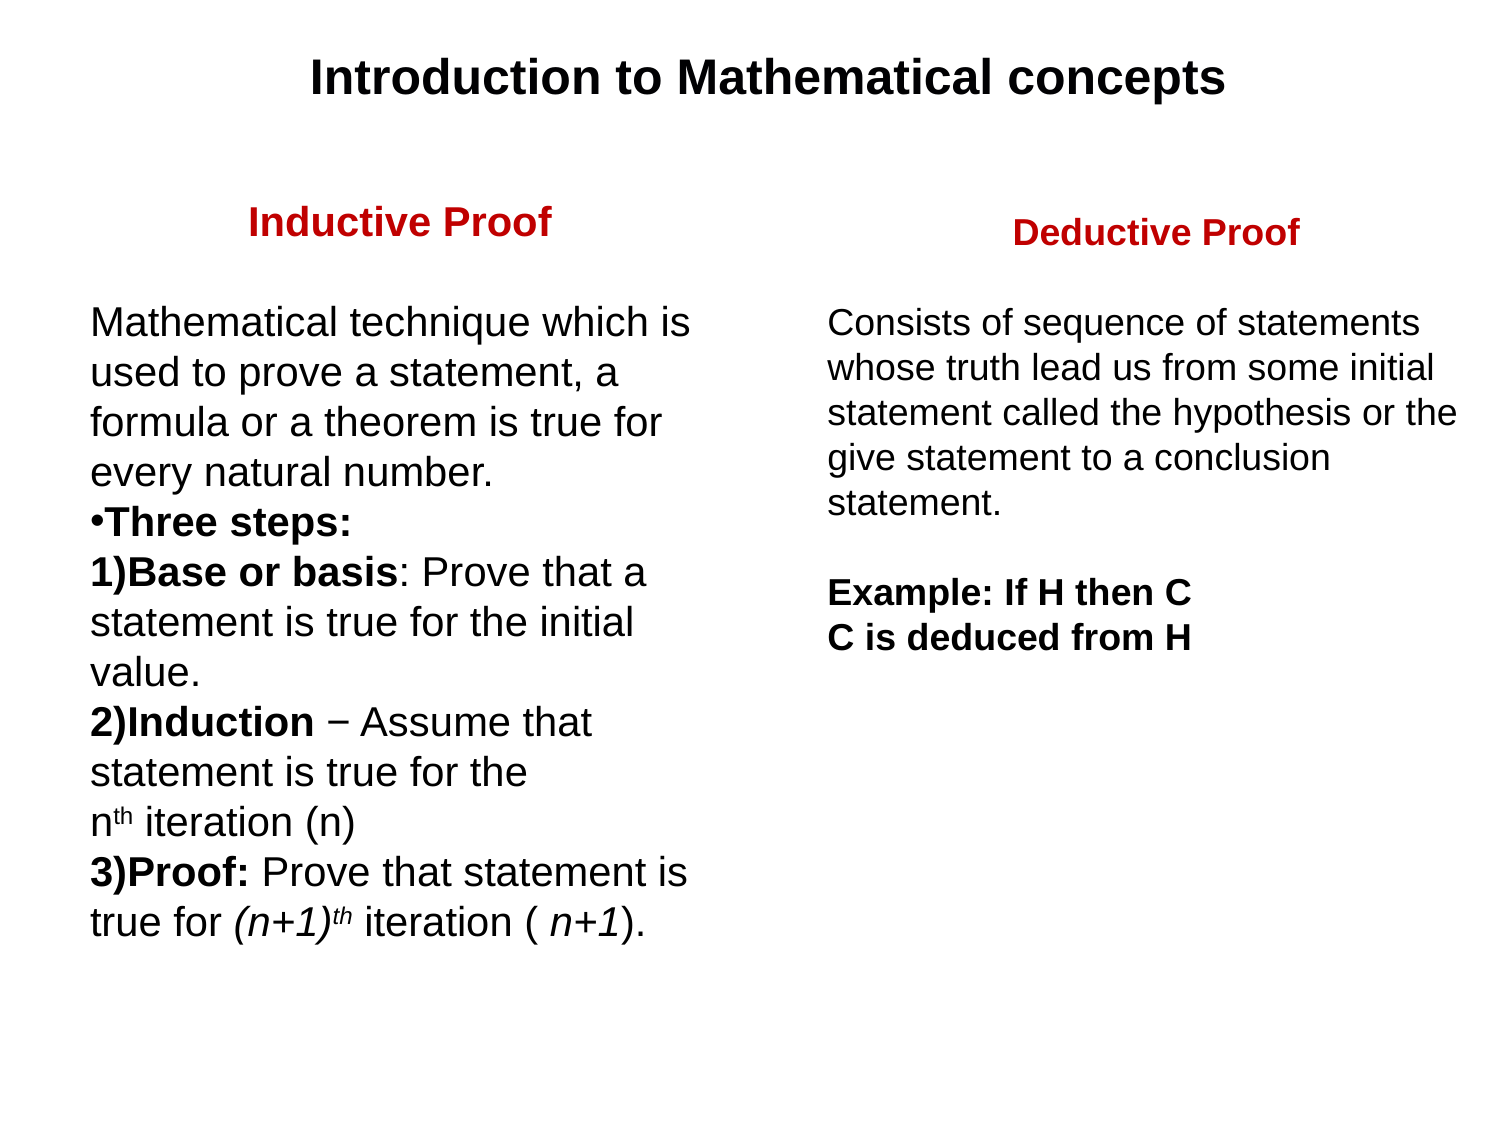

# Introduction to Mathematical concepts
Inductive Proof

Mathematical technique which is used to prove a statement, a formula or a theorem is true for every natural number.
Three steps:
Base or basis: Prove that a statement is true for the initial value.
Induction − Assume that statement is true for the nth iteration (n)
Proof: Prove that statement is  true for (n+1)th iteration ( n+1).

Deductive Proof

Consists of sequence of statements whose truth lead us from some initial statement called the hypothesis or the give statement to a conclusion statement.

Example: If H then C
C is deduced from H
14